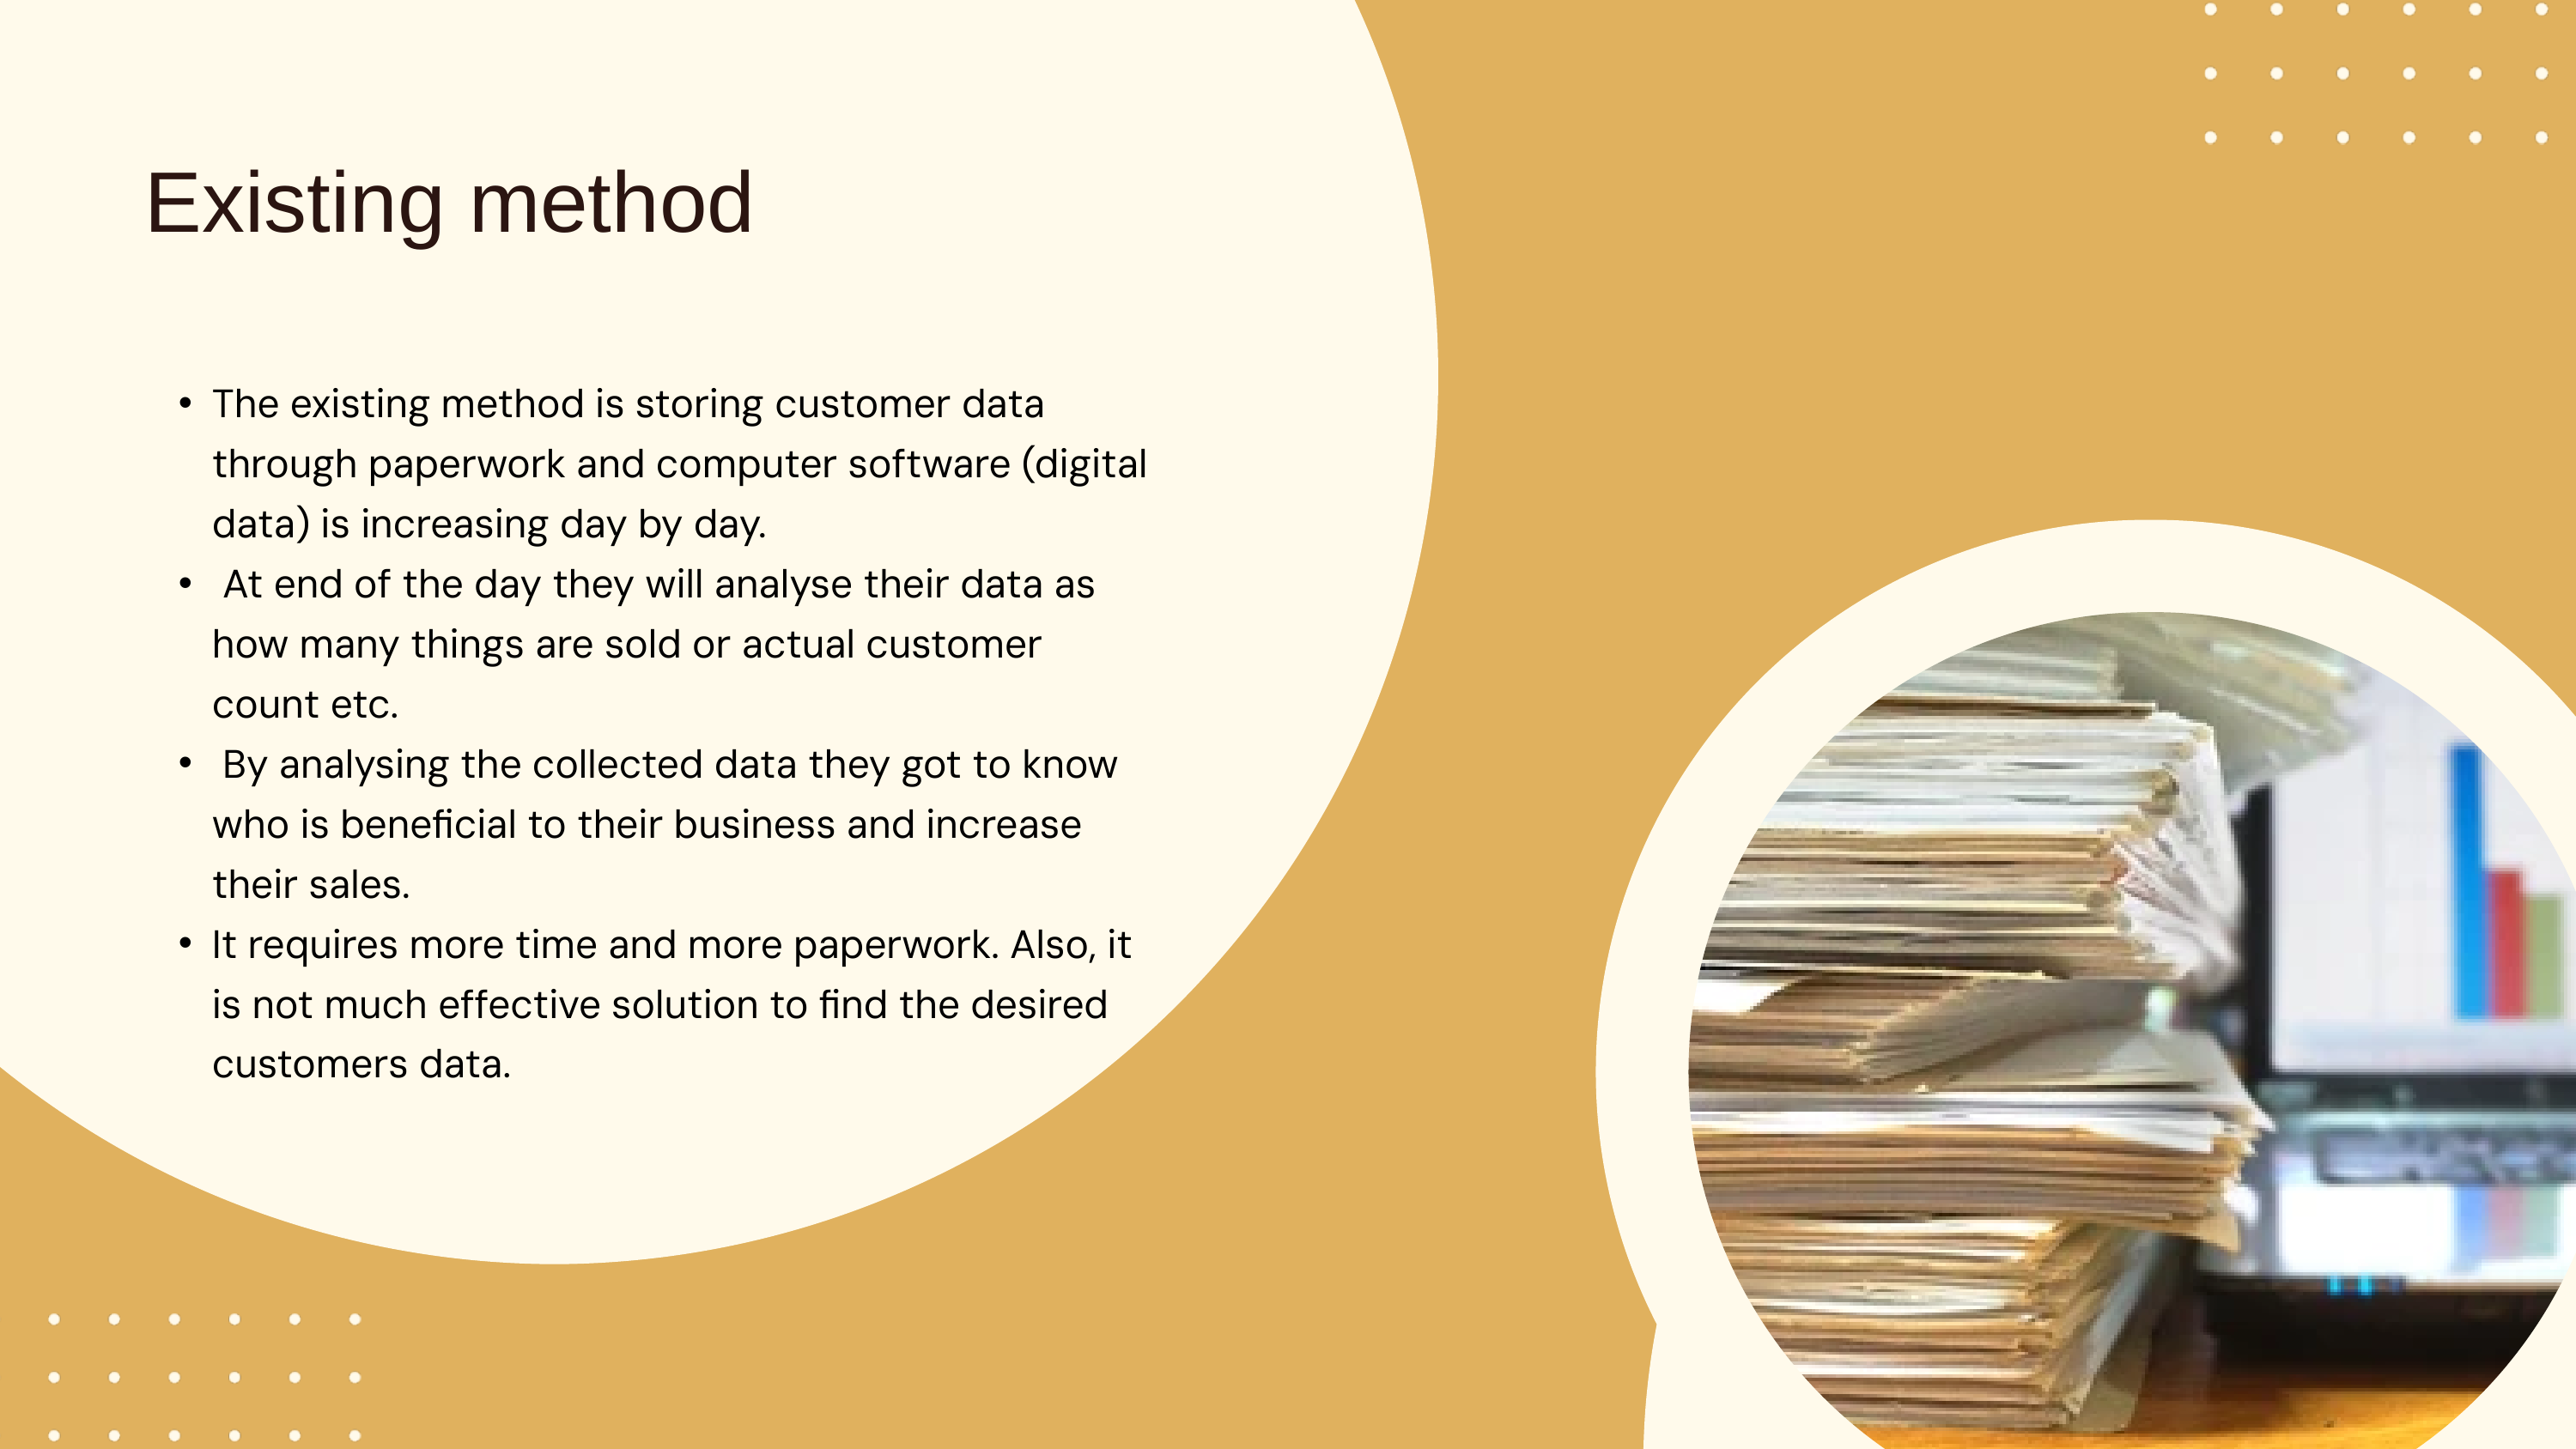

Existing method
The existing method is storing customer data through paperwork and computer software (digital data) is increasing day by day.
 At end of the day they will analyse their data as how many things are sold or actual customer count etc.
 By analysing the collected data they got to know who is beneficial to their business and increase their sales.
It requires more time and more paperwork. Also, it is not much effective solution to find the desired customers data.